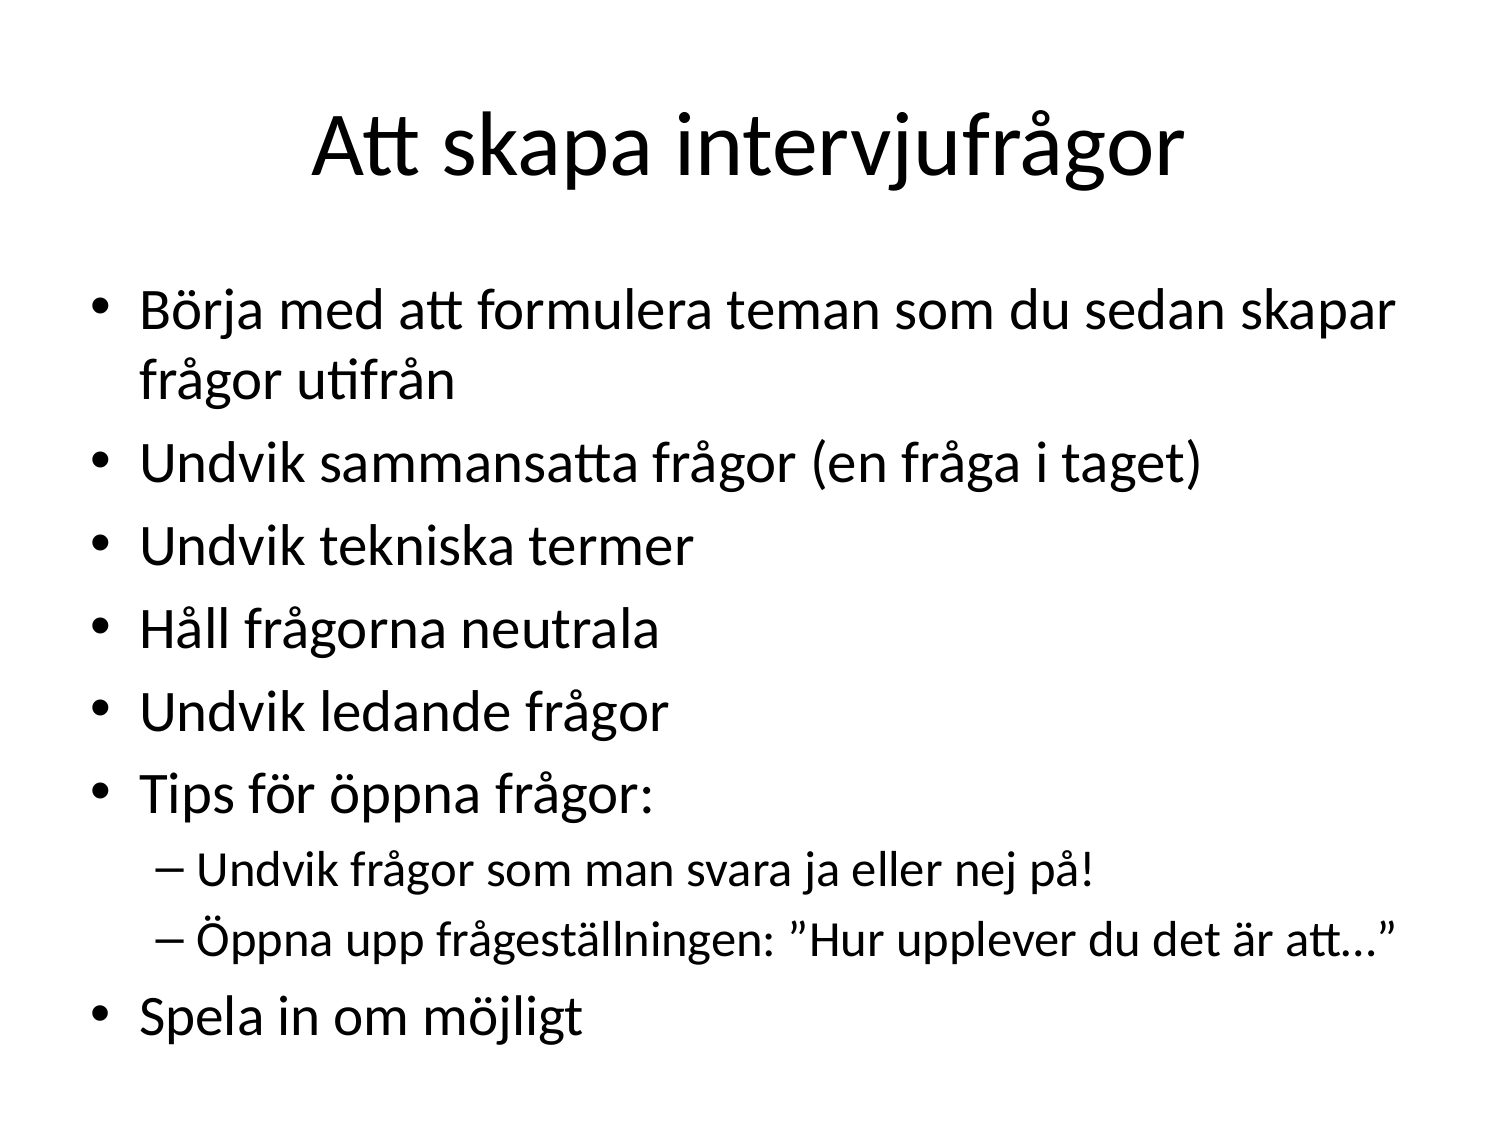

# Att skapa intervjufrågor
Börja med att formulera teman som du sedan skapar frågor utifrån
Undvik sammansatta frågor (en fråga i taget)
Undvik tekniska termer
Håll frågorna neutrala
Undvik ledande frågor
Tips för öppna frågor:
Undvik frågor som man svara ja eller nej på!
Öppna upp frågeställningen: ”Hur upplever du det är att…”
Spela in om möjligt